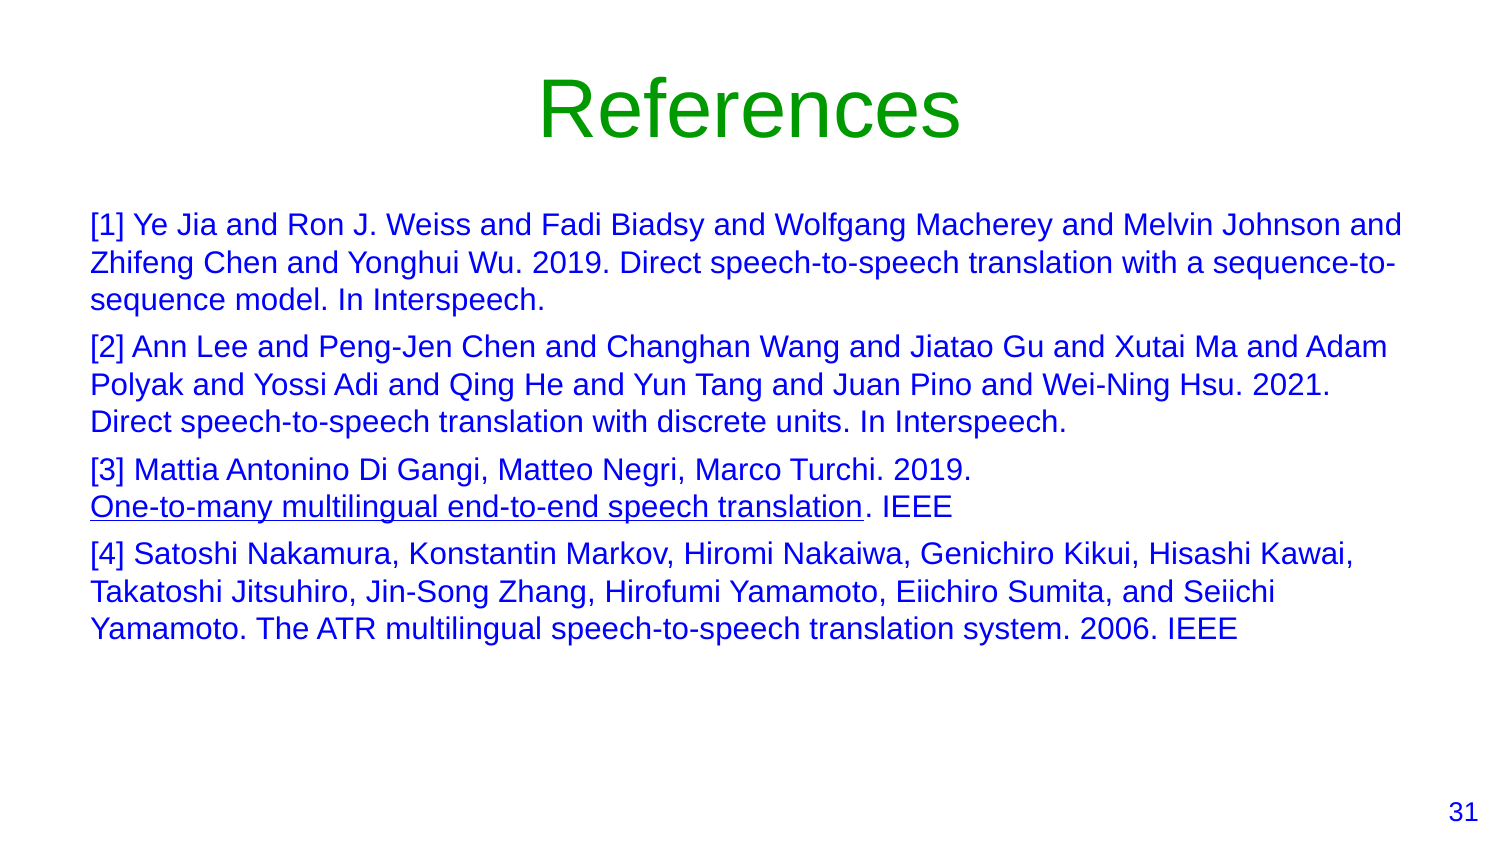

# References
[1] Ye Jia and Ron J. Weiss and Fadi Biadsy and Wolfgang Macherey and Melvin Johnson and Zhifeng Chen and Yonghui Wu. 2019. Direct speech-to-speech translation with a sequence-to-sequence model. In Interspeech.
[2] Ann Lee and Peng-Jen Chen and Changhan Wang and Jiatao Gu and Xutai Ma and Adam Polyak and Yossi Adi and Qing He and Yun Tang and Juan Pino and Wei-Ning Hsu. 2021. Direct speech-to-speech translation with discrete units. In Interspeech.
[3] Mattia Antonino Di Gangi, Matteo Negri, Marco Turchi. 2019. One-to-many multilingual end-to-end speech translation. IEEE
[4] Satoshi Nakamura, Konstantin Markov, Hiromi Nakaiwa, Genichiro Kikui, Hisashi Kawai, Takatoshi Jitsuhiro, Jin-Song Zhang, Hirofumi Yamamoto, Eiichiro Sumita, and Seiichi Yamamoto. The ATR multilingual speech-to-speech translation system. 2006. IEEE

31